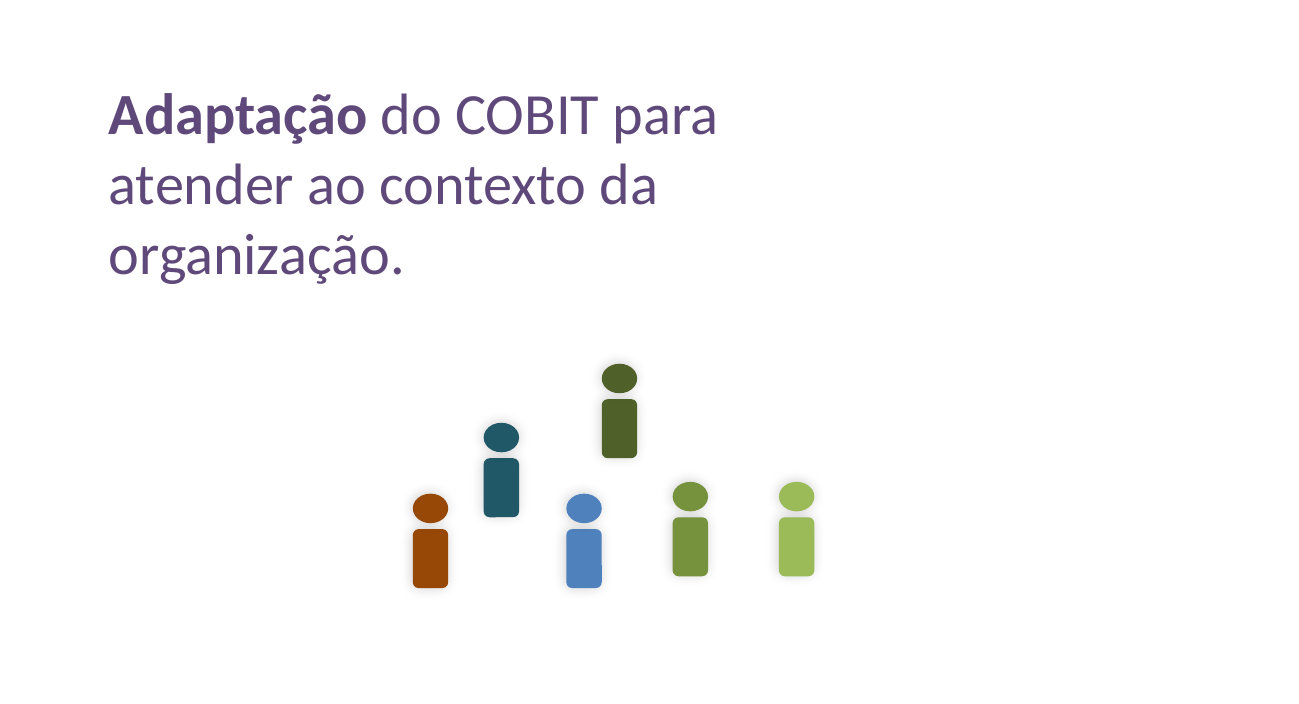

Adaptação do COBIT para atender ao contexto da organização.